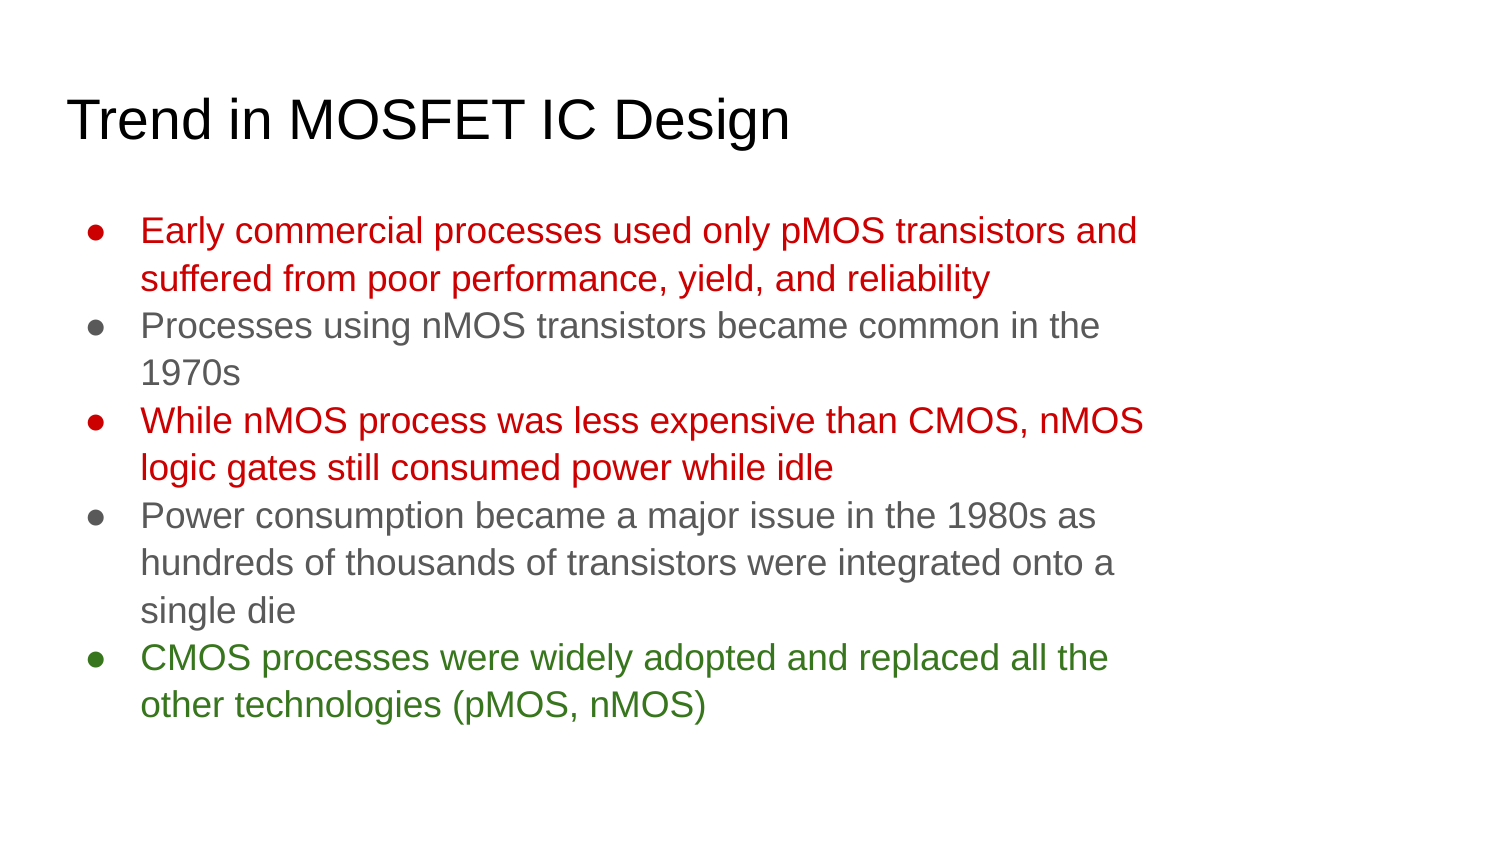

# Trend in MOSFET IC Design
Early commercial processes used only pMOS transistors and suffered from poor performance, yield, and reliability
Processes using nMOS transistors became common in the 1970s
While nMOS process was less expensive than CMOS, nMOS logic gates still consumed power while idle
Power consumption became a major issue in the 1980s as hundreds of thousands of transistors were integrated onto a single die
CMOS processes were widely adopted and replaced all the other technologies (pMOS, nMOS)